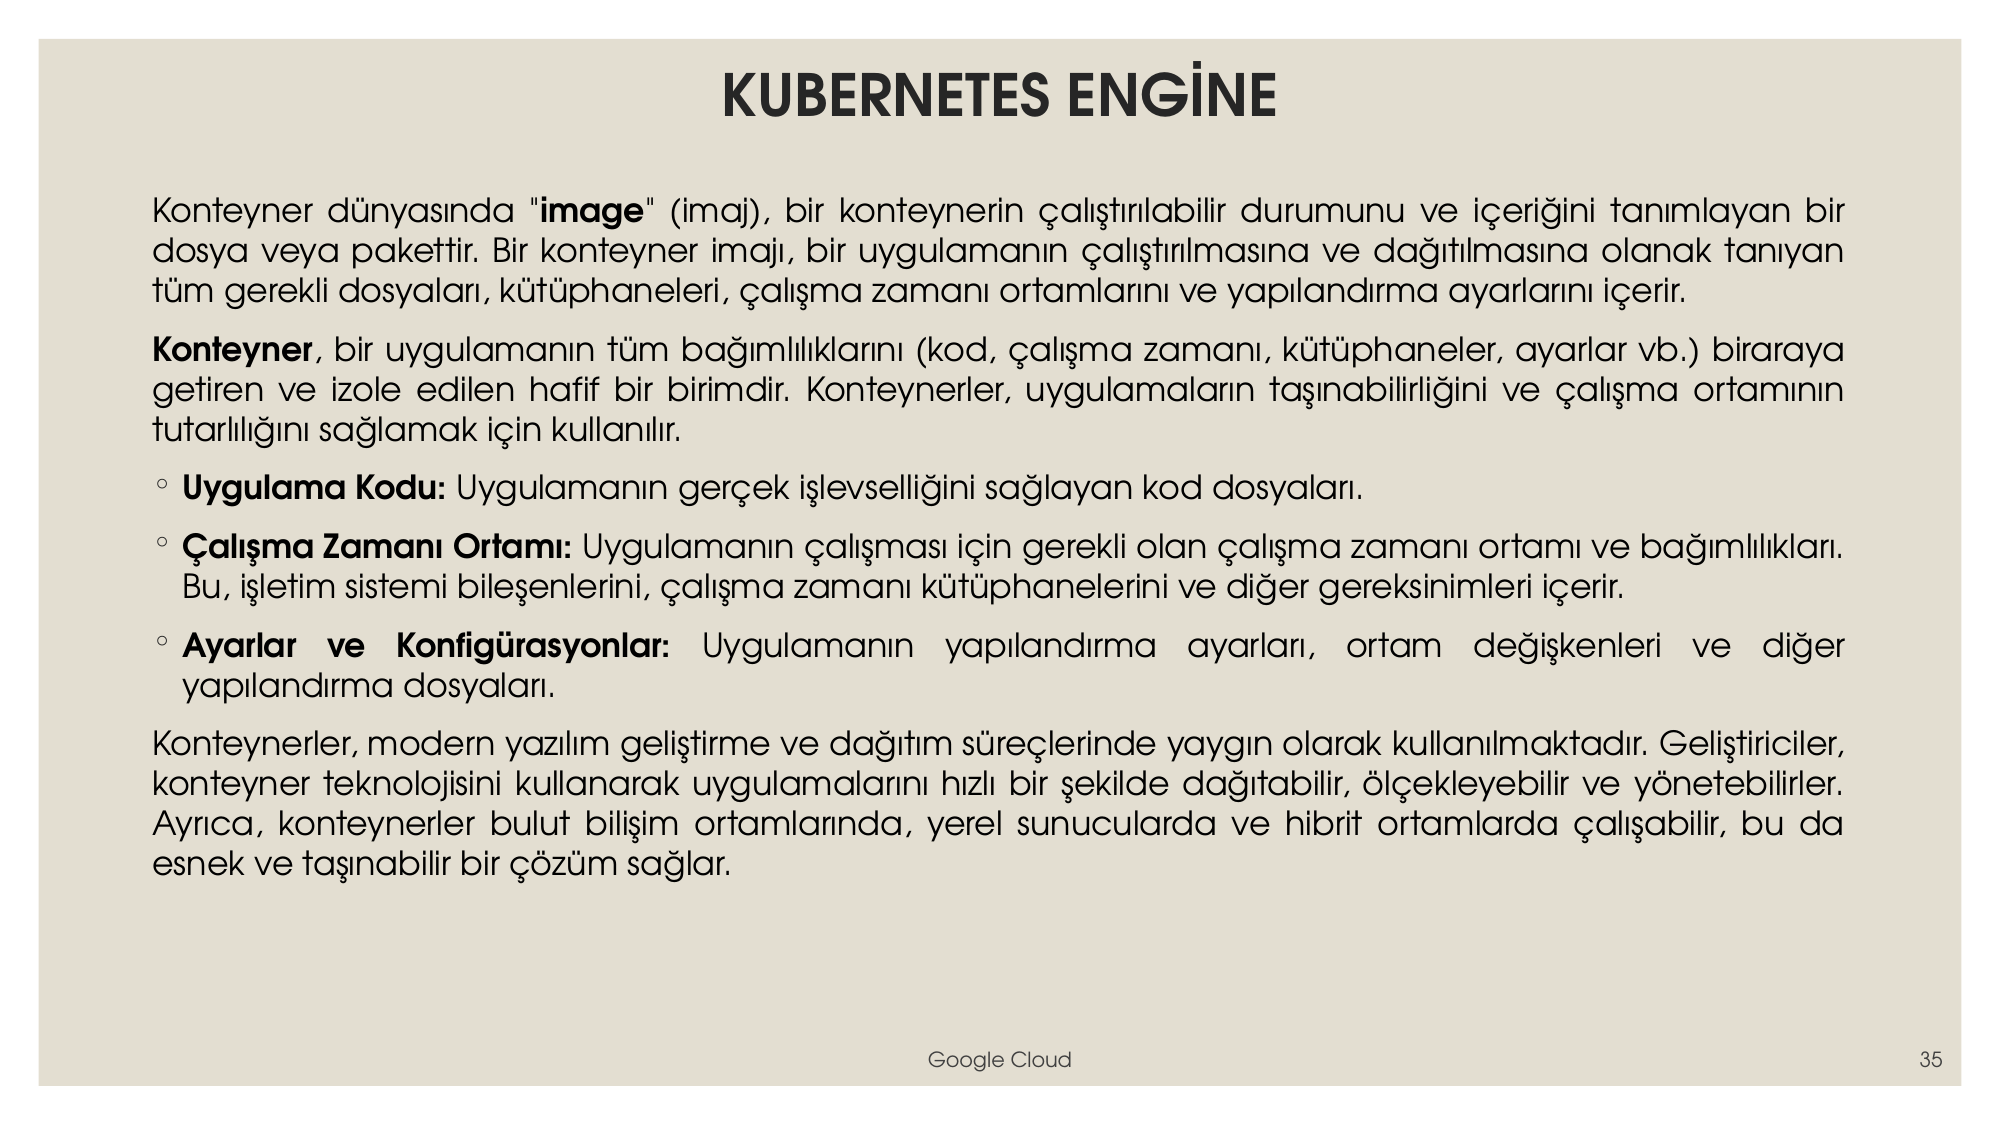

# KUBERNETES ENGİNE
Konteyner dünyasında "image" (imaj), bir konteynerin çalıştırılabilir durumunu ve içeriğini tanımlayan bir dosya veya pakettir. Bir konteyner imajı, bir uygulamanın çalıştırılmasına ve dağıtılmasına olanak tanıyan tüm gerekli dosyaları, kütüphaneleri, çalışma zamanı ortamlarını ve yapılandırma ayarlarını içerir.
Konteyner, bir uygulamanın tüm bağımlılıklarını (kod, çalışma zamanı, kütüphaneler, ayarlar vb.) biraraya getiren ve izole edilen hafif bir birimdir. Konteynerler, uygulamaların taşınabilirliğini ve çalışma ortamının tutarlılığını sağlamak için kullanılır.
Uygulama Kodu: Uygulamanın gerçek işlevselliğini sağlayan kod dosyaları.
Çalışma Zamanı Ortamı: Uygulamanın çalışması için gerekli olan çalışma zamanı ortamı ve bağımlılıkları. Bu, işletim sistemi bileşenlerini, çalışma zamanı kütüphanelerini ve diğer gereksinimleri içerir.
Ayarlar ve Konfigürasyonlar: Uygulamanın yapılandırma ayarları, ortam değişkenleri ve diğer yapılandırma dosyaları.
Konteynerler, modern yazılım geliştirme ve dağıtım süreçlerinde yaygın olarak kullanılmaktadır. Geliştiriciler, konteyner teknolojisini kullanarak uygulamalarını hızlı bir şekilde dağıtabilir, ölçekleyebilir ve yönetebilirler. Ayrıca, konteynerler bulut bilişim ortamlarında, yerel sunucularda ve hibrit ortamlarda çalışabilir, bu da esnek ve taşınabilir bir çözüm sağlar.
Google Cloud
35